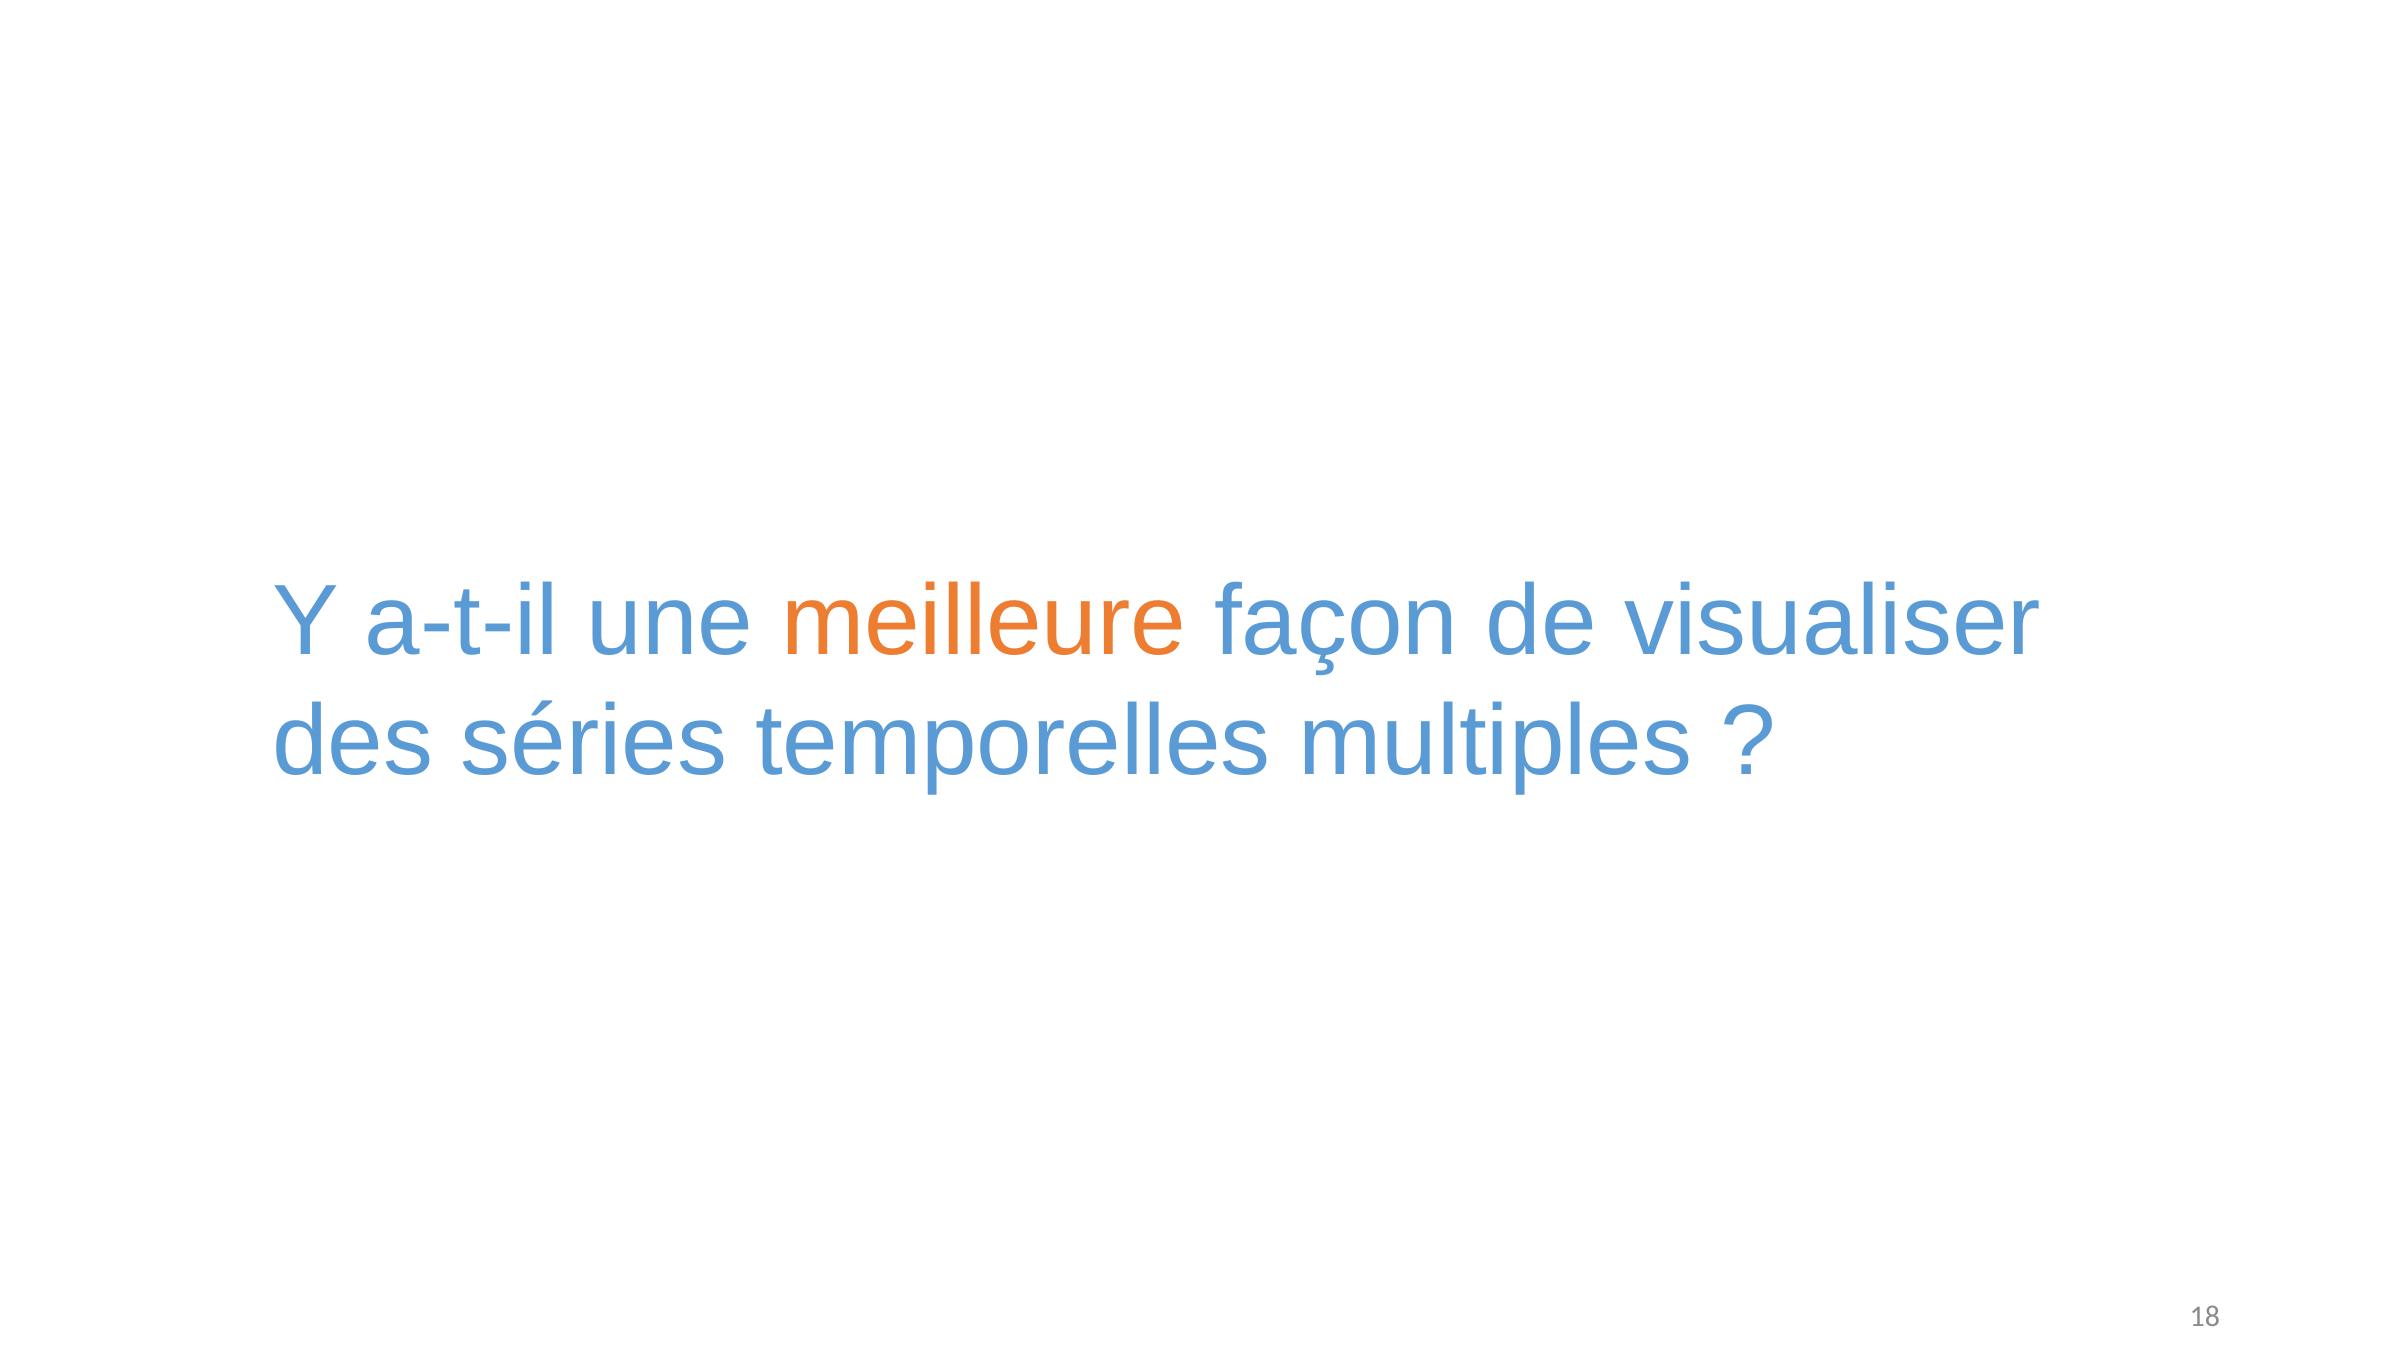

Y a-t-il une meilleure façon de visualiser des séries temporelles multiples ?

18